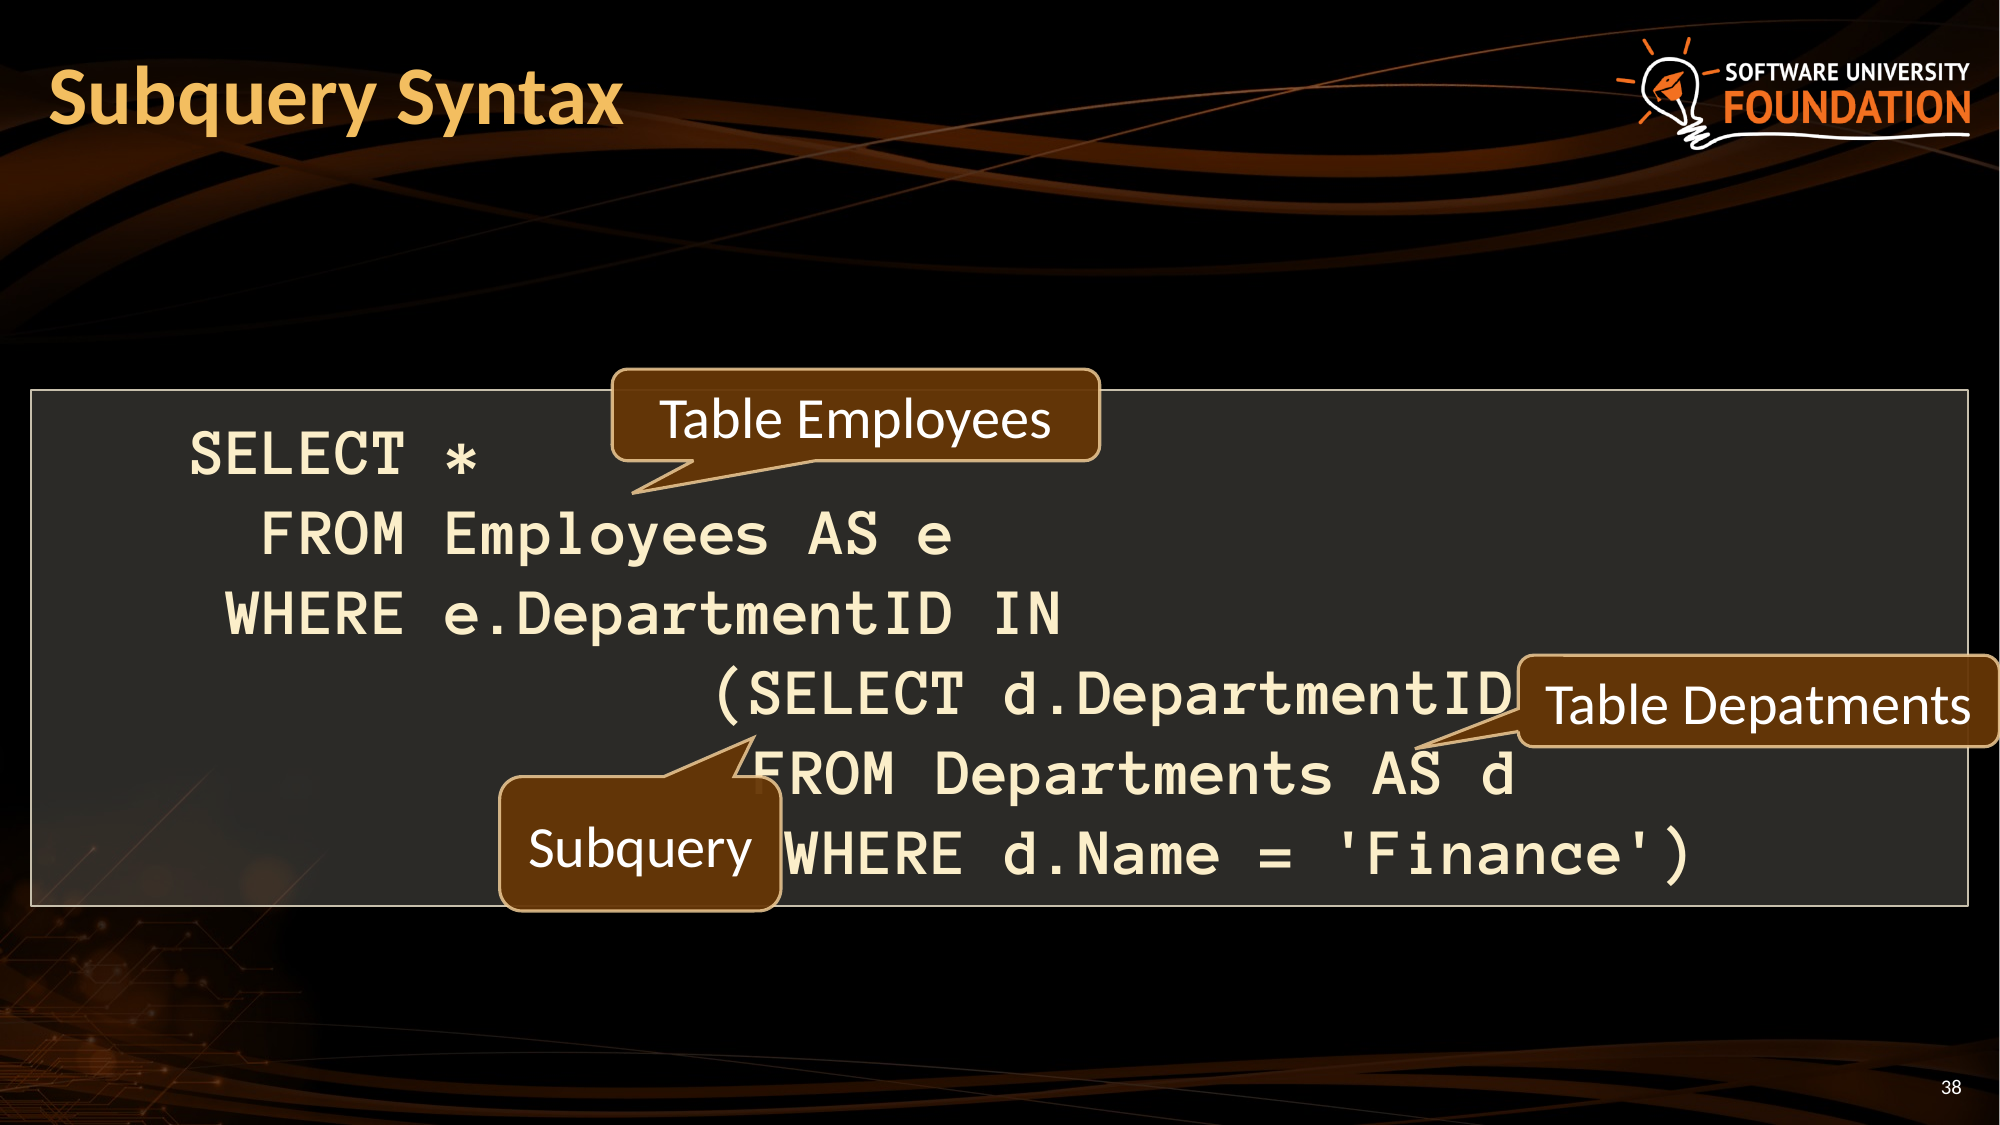

# Subquery Syntax
Table Employees
 SELECT *
   FROM Employees AS e
  WHERE e.DepartmentID IN
			   (SELECT d.DepartmentID
  				FROM Departments AS d
  			     WHERE d.Name = 'Finance')
Table Depatments
Subquery
38